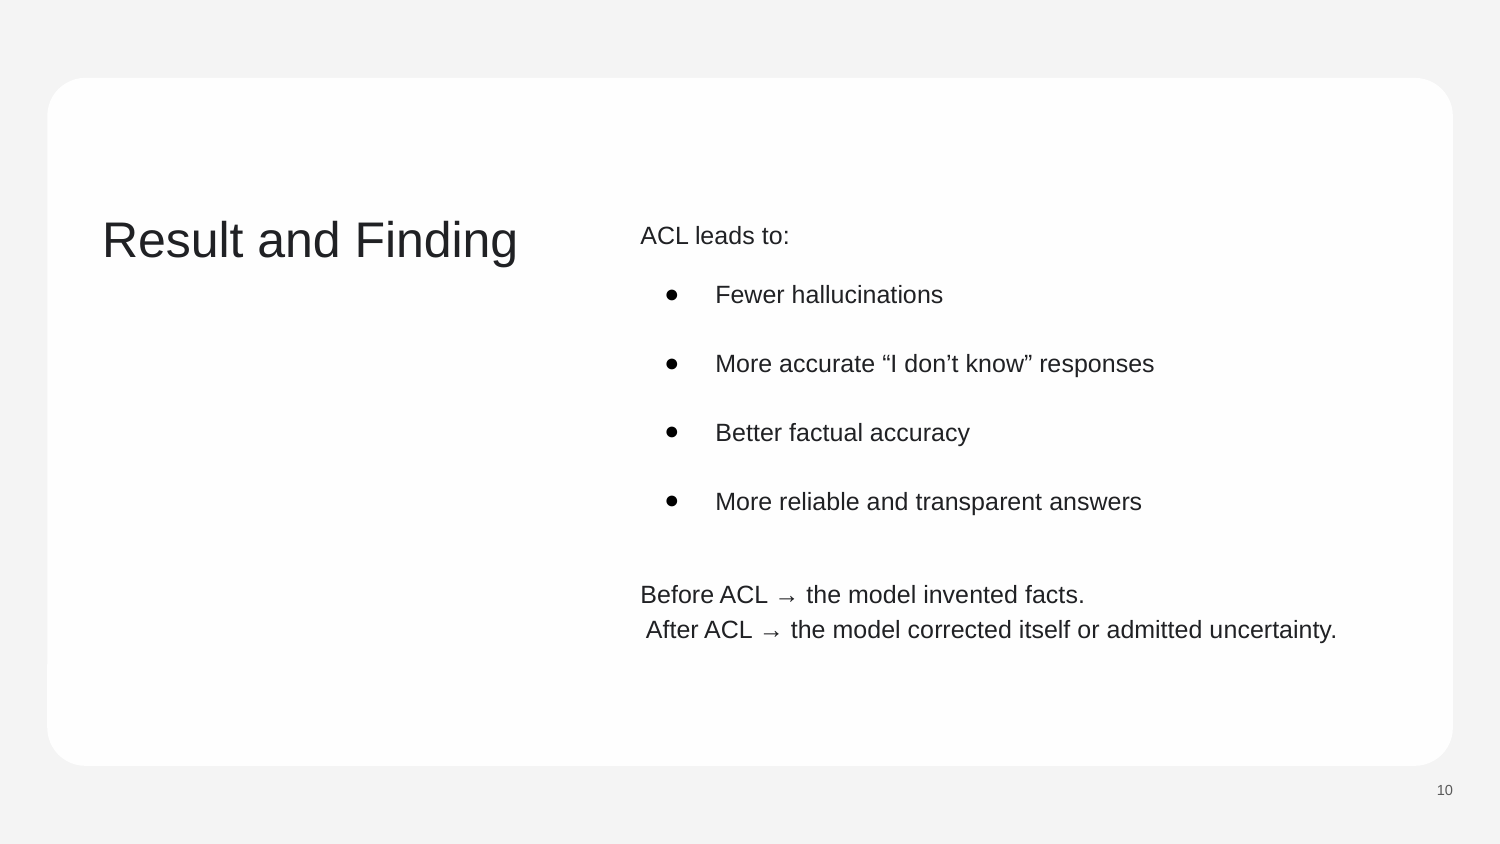

ACL leads to:
Fewer hallucinations
More accurate “I don’t know” responses
Better factual accuracy
More reliable and transparent answers
Before ACL → the model invented facts.
 After ACL → the model corrected itself or admitted uncertainty.

# Result and Finding
10